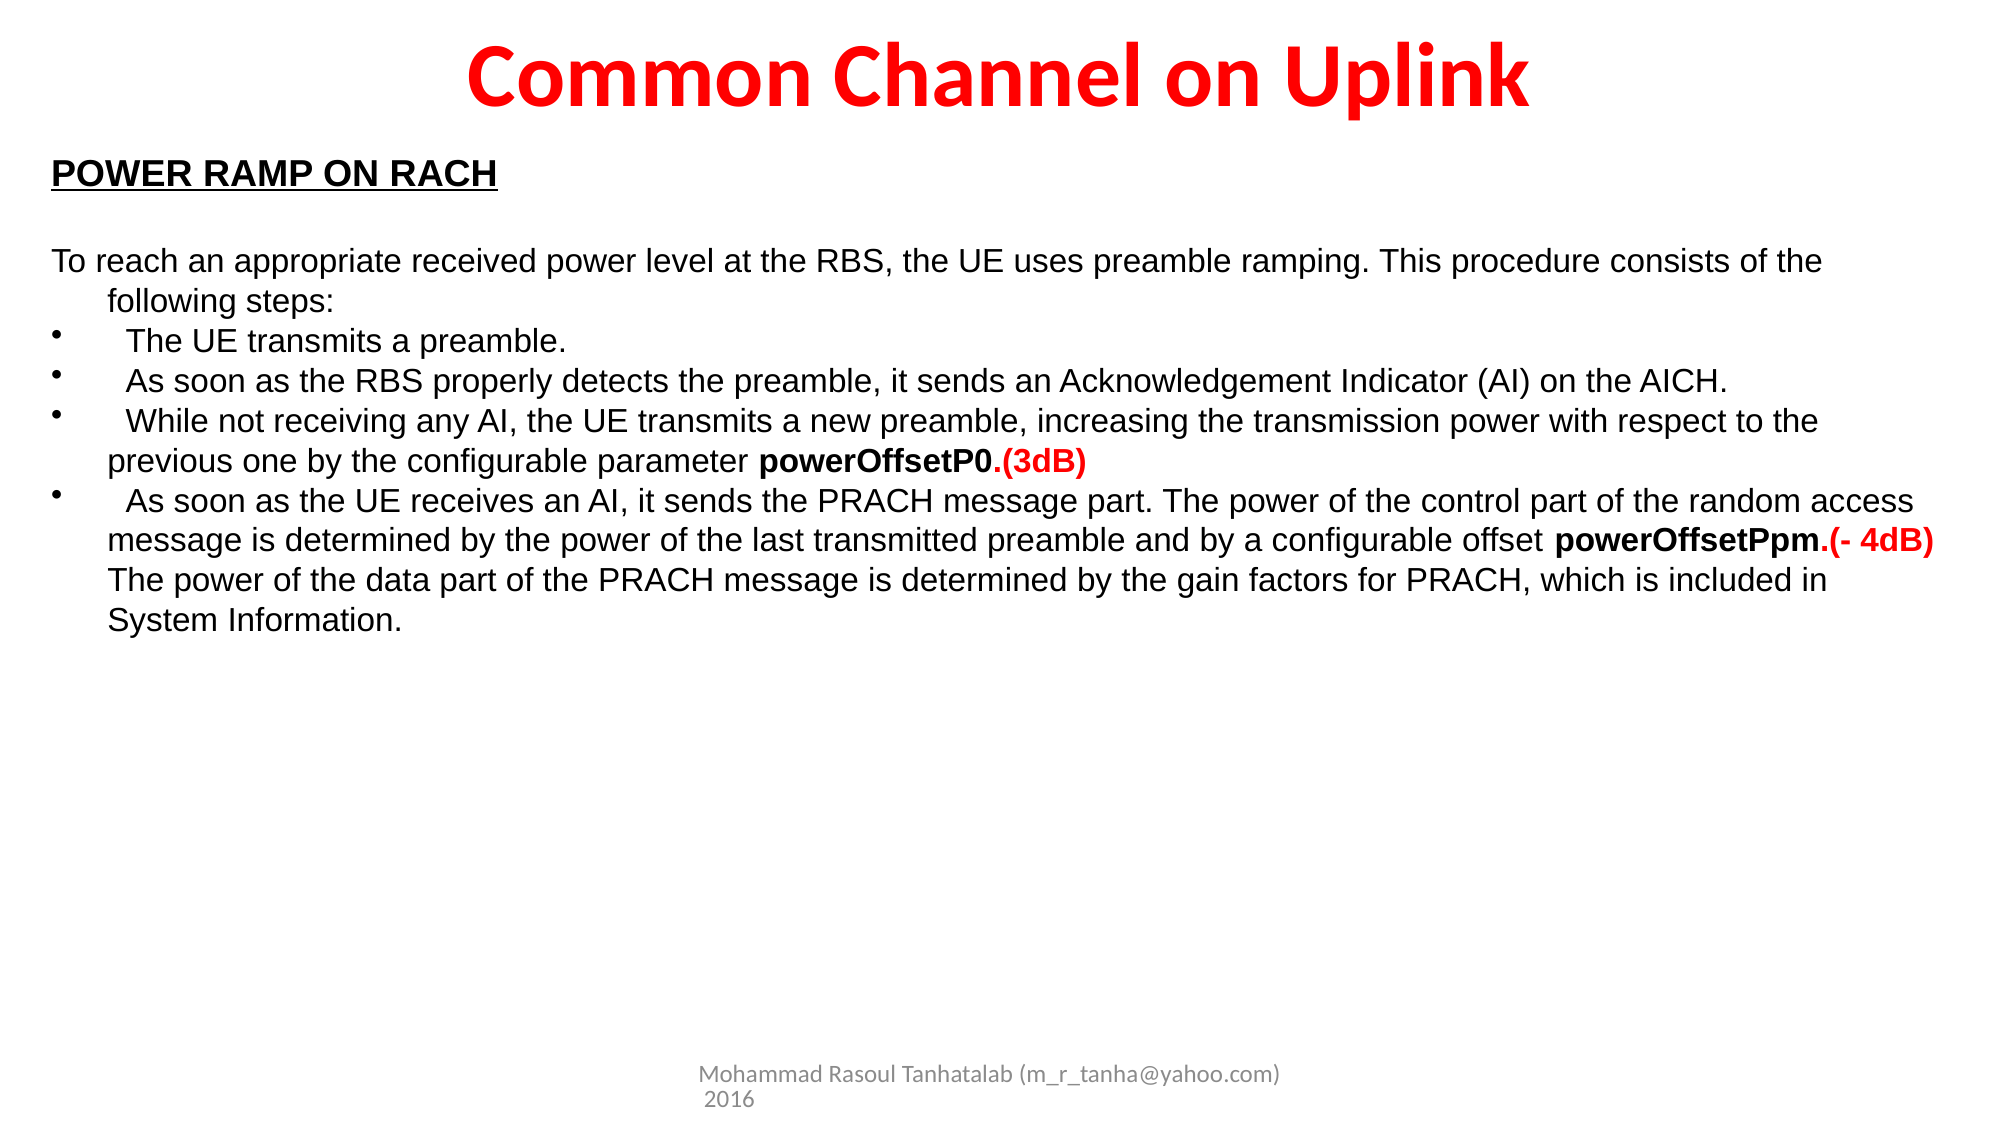

# Common Channel on Uplink
POWER RAMP ON RACH

To reach an appropriate received power level at the RBS, the UE uses preamble ramping. This procedure consists of the following steps:
  The UE transmits a preamble.
  As soon as the RBS properly detects the preamble, it sends an Acknowledgement Indicator (AI) on the AICH.
  While not receiving any AI, the UE transmits a new preamble, increasing the transmission power with respect to the previous one by the configurable parameter powerOffsetP0.(3dB)
  As soon as the UE receives an AI, it sends the PRACH message part. The power of the control part of the random access message is determined by the power of the last transmitted preamble and by a configurable offset powerOffsetPpm.(- 4dB) The power of the data part of the PRACH message is determined by the gain factors for PRACH, which is included in System Information.
Mohammad Rasoul Tanhatalab (m_r_tanha@yahoo.com)    2016